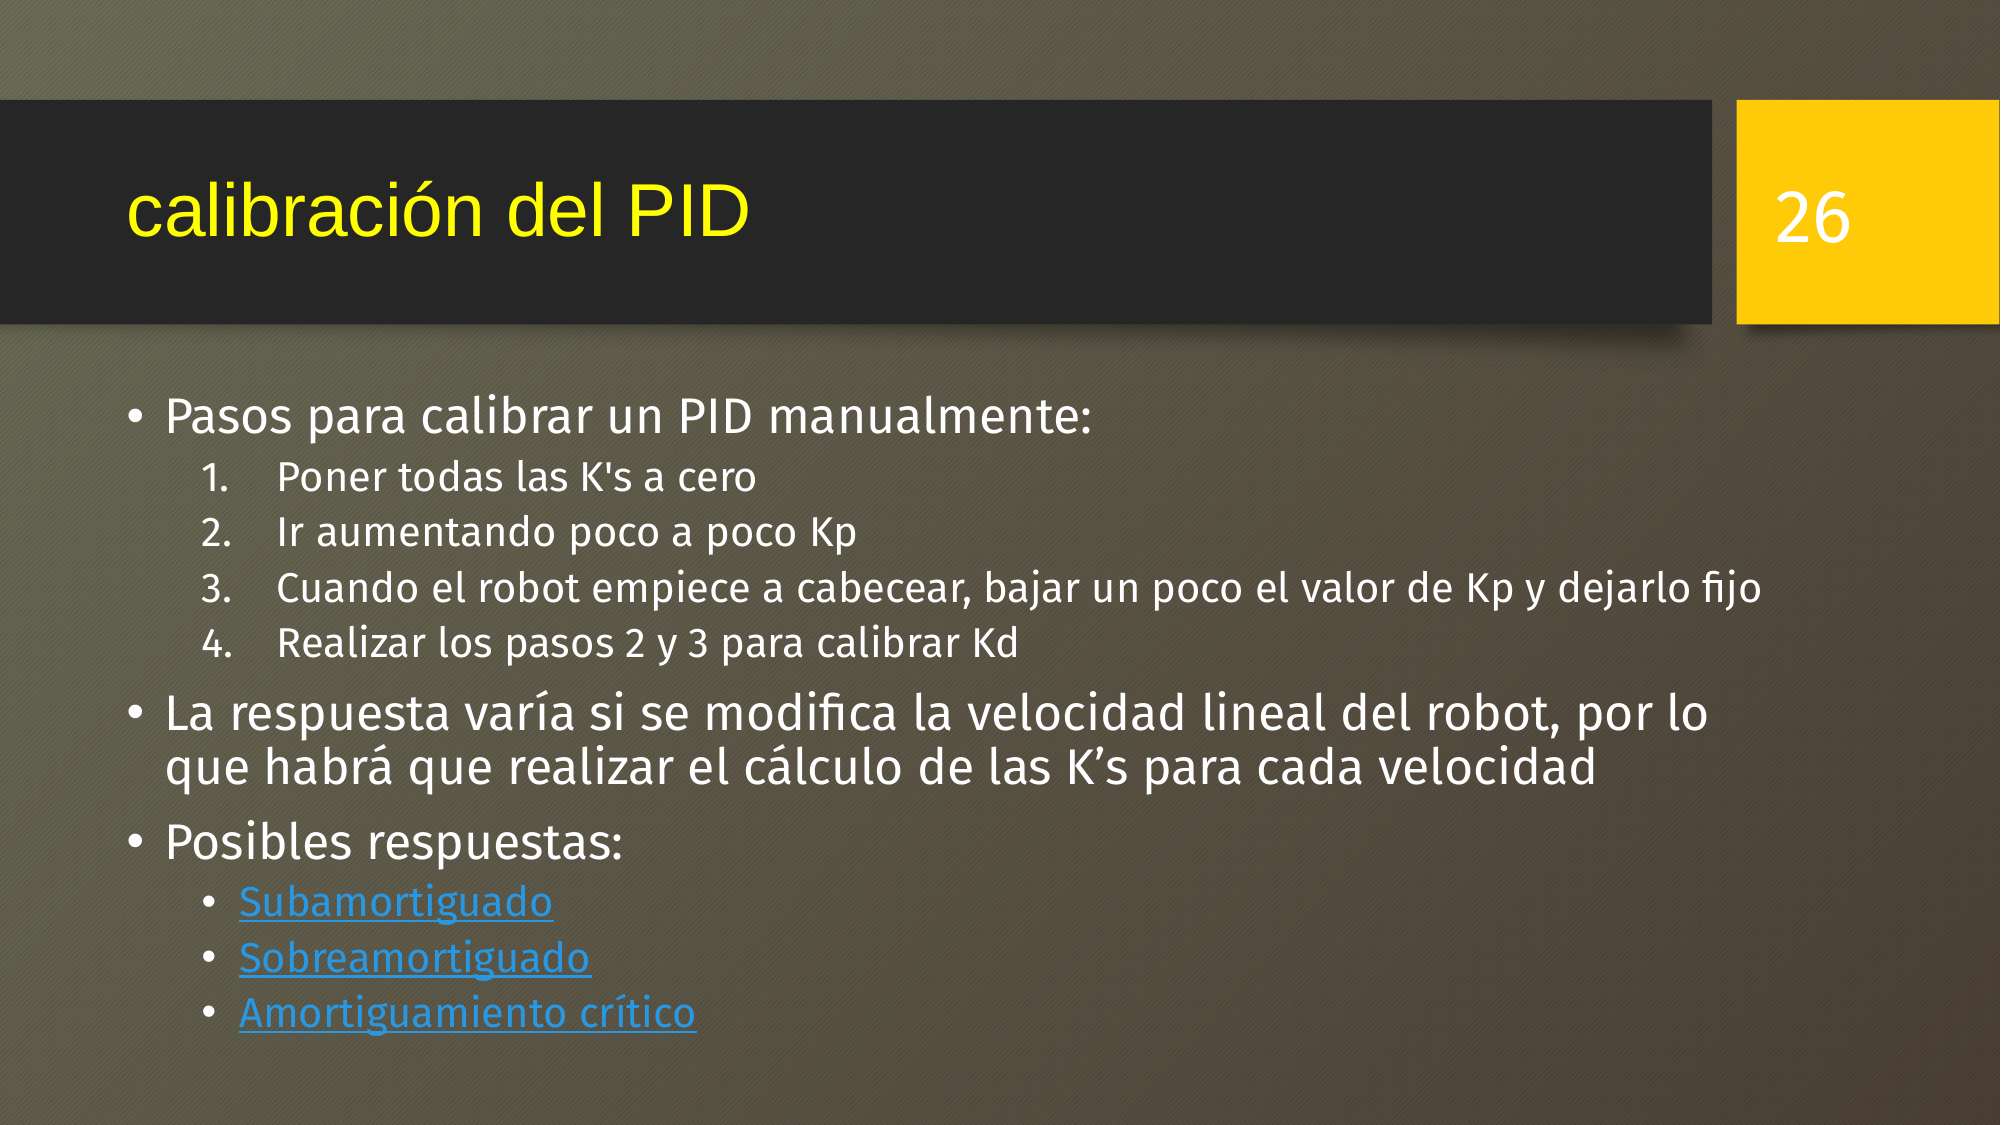

26
# calibración del PID
Pasos para calibrar un PID manualmente:
Poner todas las K's a cero
Ir aumentando poco a poco Kp
Cuando el robot empiece a cabecear, bajar un poco el valor de Kp y dejarlo fijo
Realizar los pasos 2 y 3 para calibrar Kd
La respuesta varía si se modifica la velocidad lineal del robot, por lo que habrá que realizar el cálculo de las K’s para cada velocidad
Posibles respuestas:
Subamortiguado
Sobreamortiguado
Amortiguamiento crítico